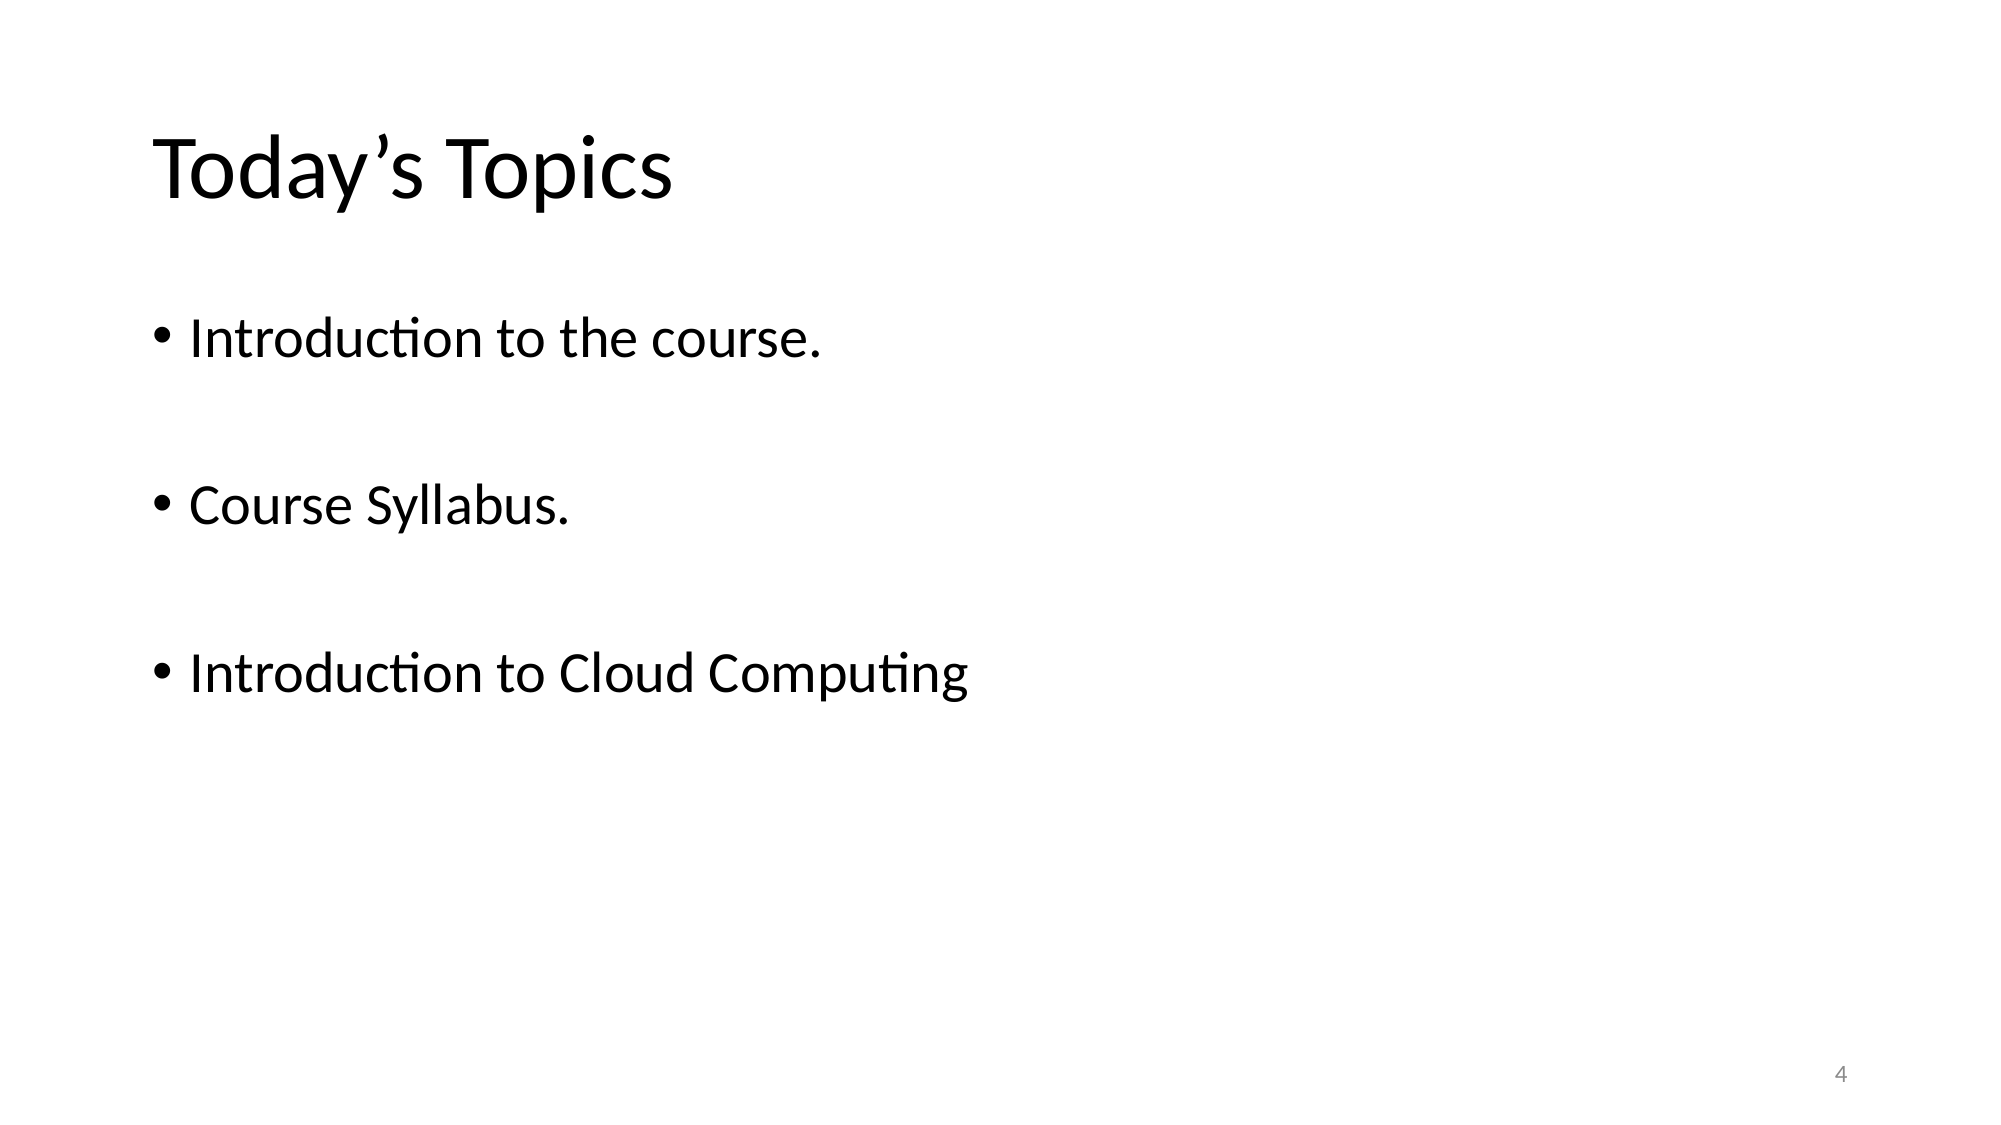

# Today’s Topics
Introduction to the course.

Course Syllabus.

Introduction to Cloud Computing

4